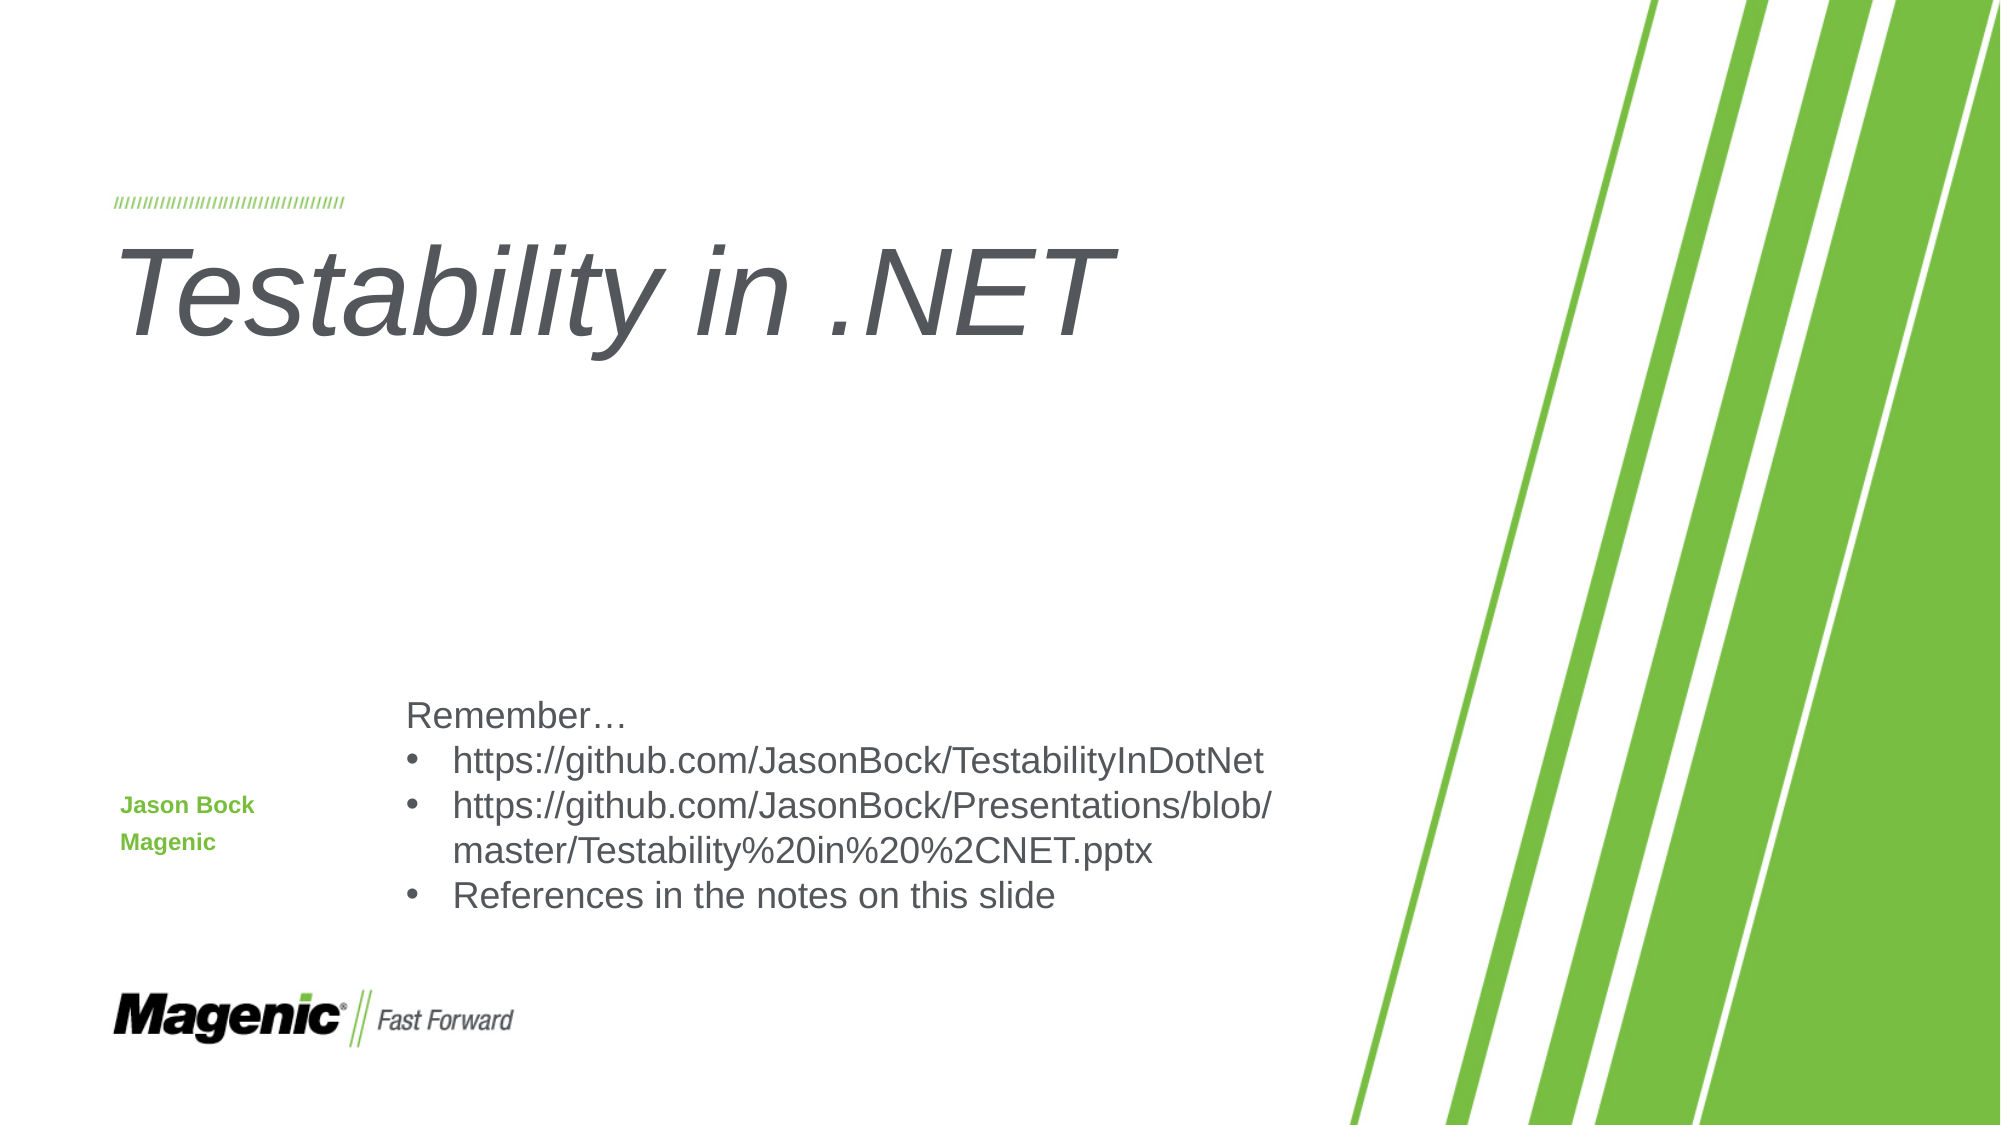

# Testability in .NET

Remember…
https://github.com/JasonBock/TestabilityInDotNet
https://github.com/JasonBock/Presentations/blob/master/Testability%20in%20%2CNET.pptx
References in the notes on this slide
Jason Bock
Magenic